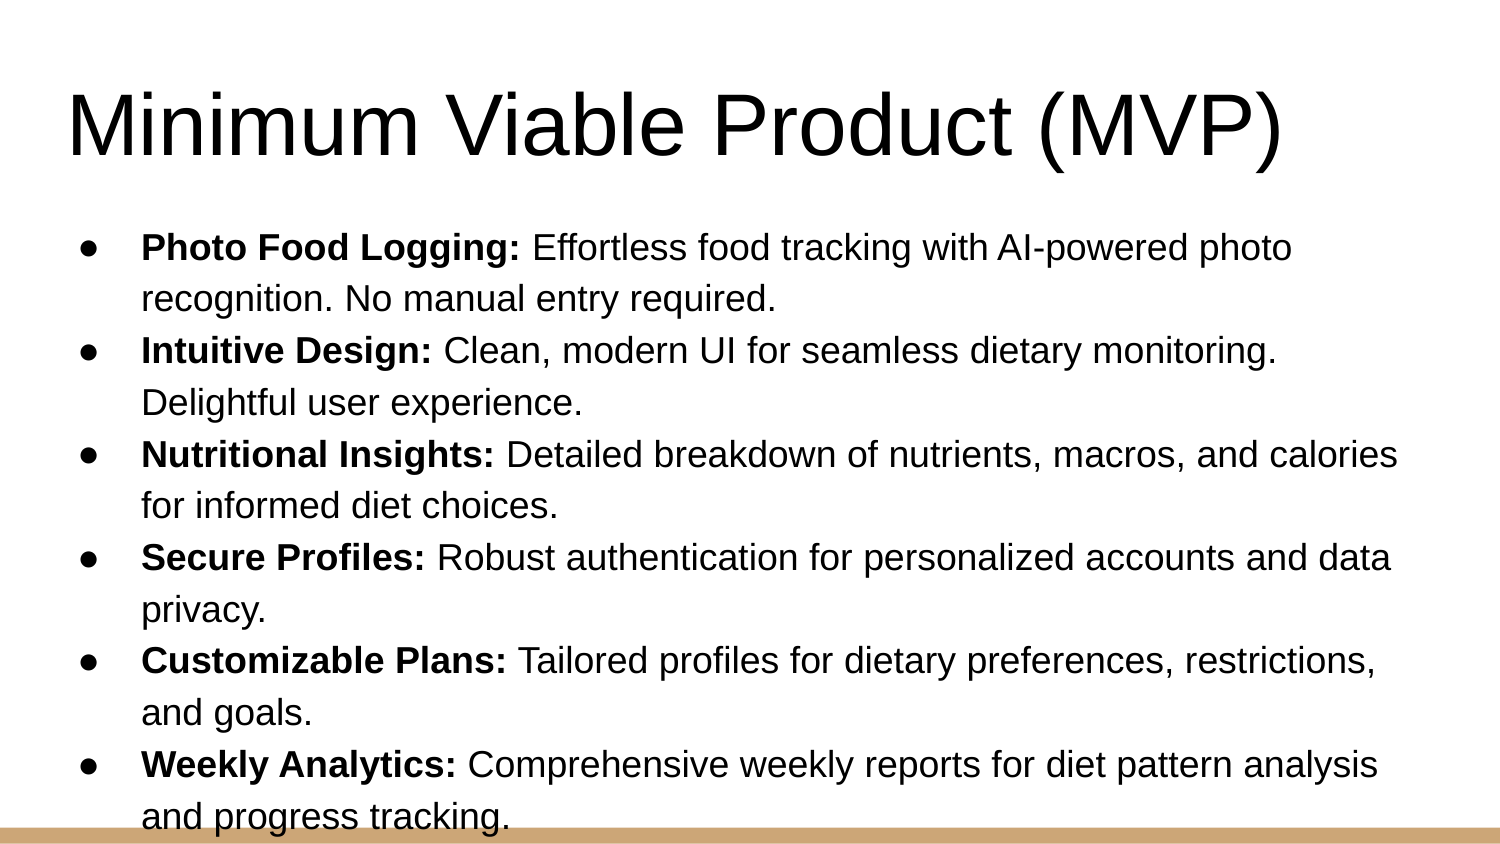

# Minimum Viable Product (MVP)
Photo Food Logging: Effortless food tracking with AI-powered photo recognition. No manual entry required.
Intuitive Design: Clean, modern UI for seamless dietary monitoring. Delightful user experience.
Nutritional Insights: Detailed breakdown of nutrients, macros, and calories for informed diet choices.
Secure Profiles: Robust authentication for personalized accounts and data privacy.
Customizable Plans: Tailored profiles for dietary preferences, restrictions, and goals.
Weekly Analytics: Comprehensive weekly reports for diet pattern analysis and progress tracking.